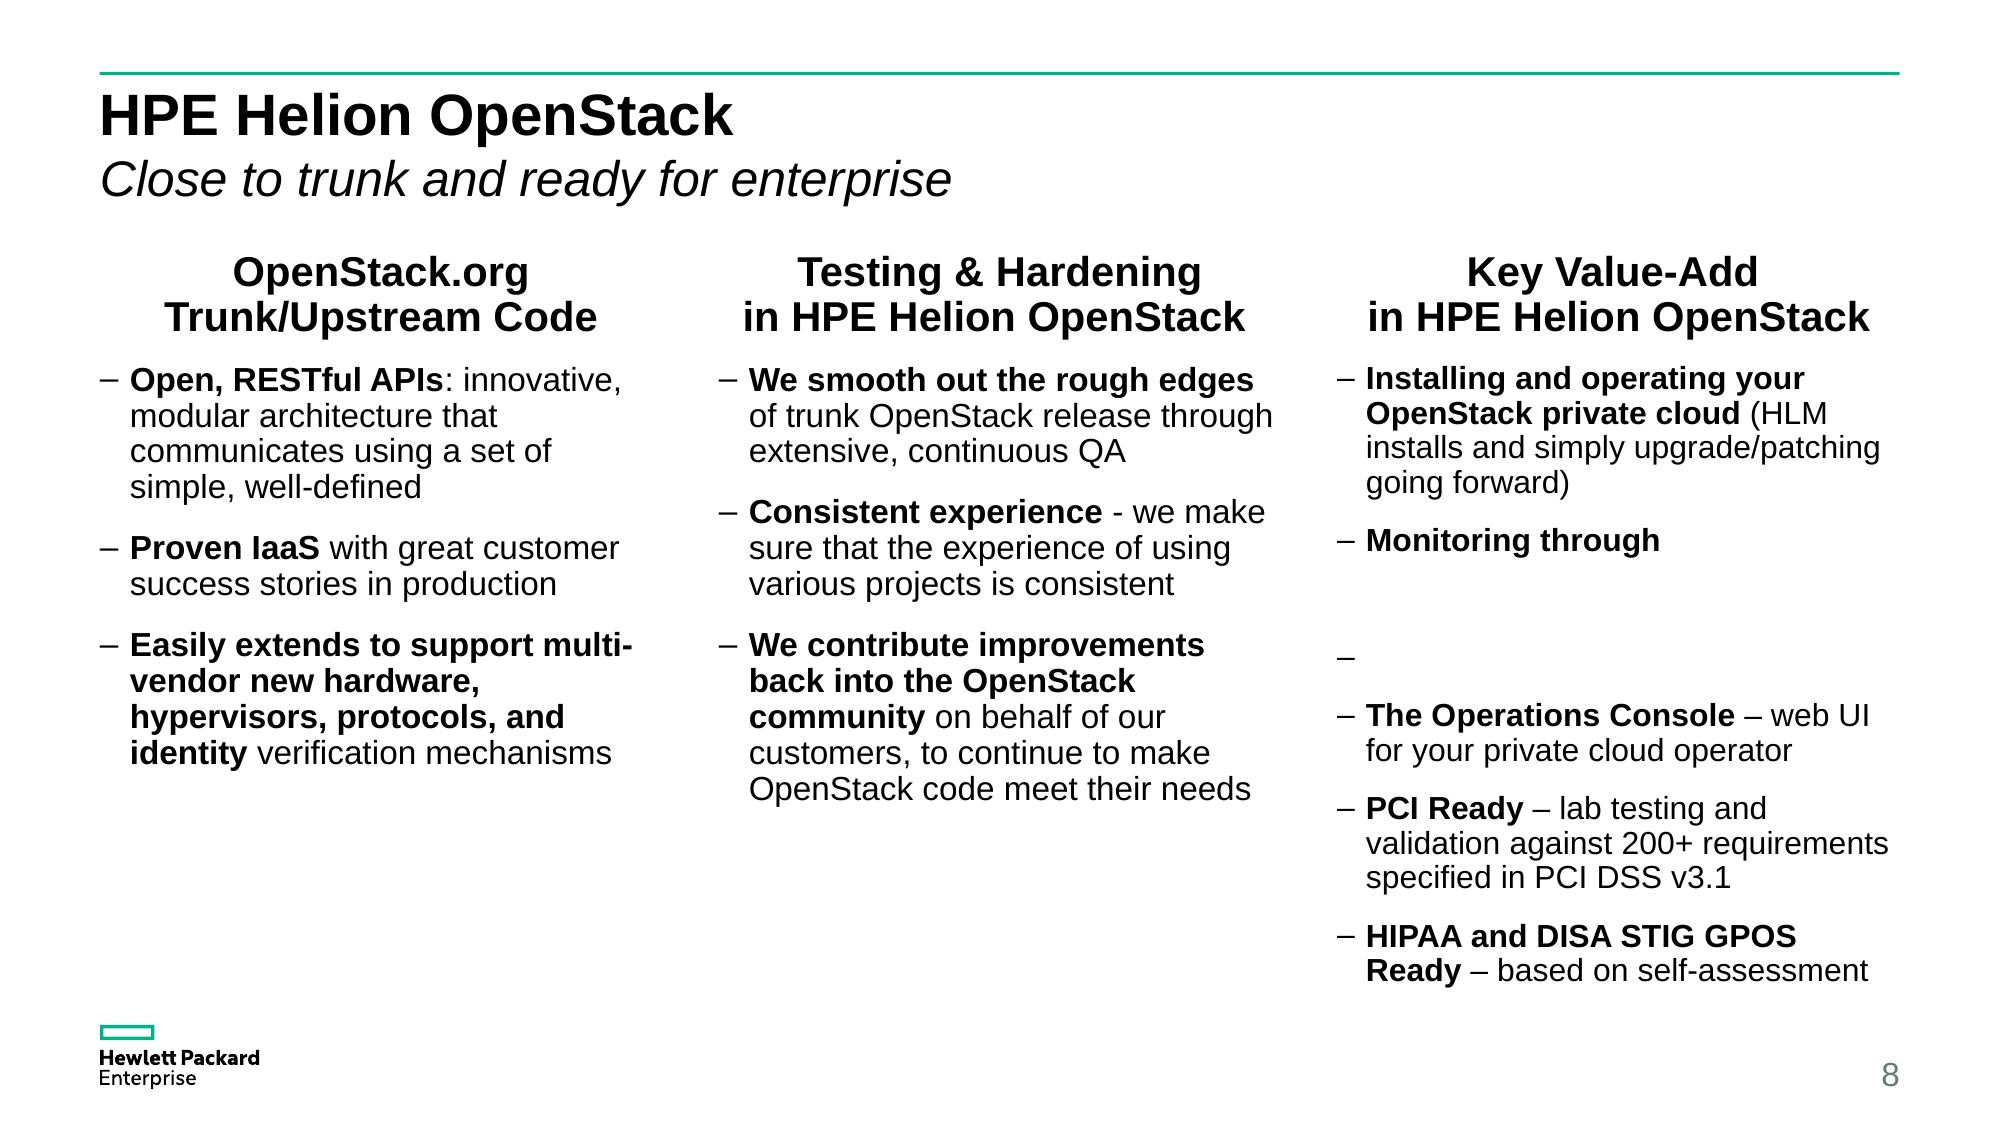

# HPE Helion OpenStack
Close to trunk and ready for enterprise

OpenStack.org Trunk/Upstream Code

Testing & Hardening
in HPE Helion OpenStack

Key Value-Add
in HPE Helion OpenStack
Open, RESTful APIs: innovative, modular architecture that communicates using a set of simple, well-defined
Proven IaaS with great customer success stories in production
Easily extends to support multi-vendor new hardware, hypervisors, protocols, and identity verification mechanisms
We smooth out the rough edges of trunk OpenStack release through extensive, continuous QA
Consistent experience - we make sure that the experience of using various projects is consistent
We contribute improvements back into the OpenStack community on behalf of our customers, to continue to make OpenStack code meet their needs
Installing and operating your OpenStack private cloud (HLM installs and simply upgrade/patching going forward)
Monitoring through

The Operations Console – web UI for your private cloud operator
PCI Ready – lab testing and validation against 200+ requirements specified in PCI DSS v3.1
HIPAA and DISA STIG GPOS Ready – based on self-assessment
8